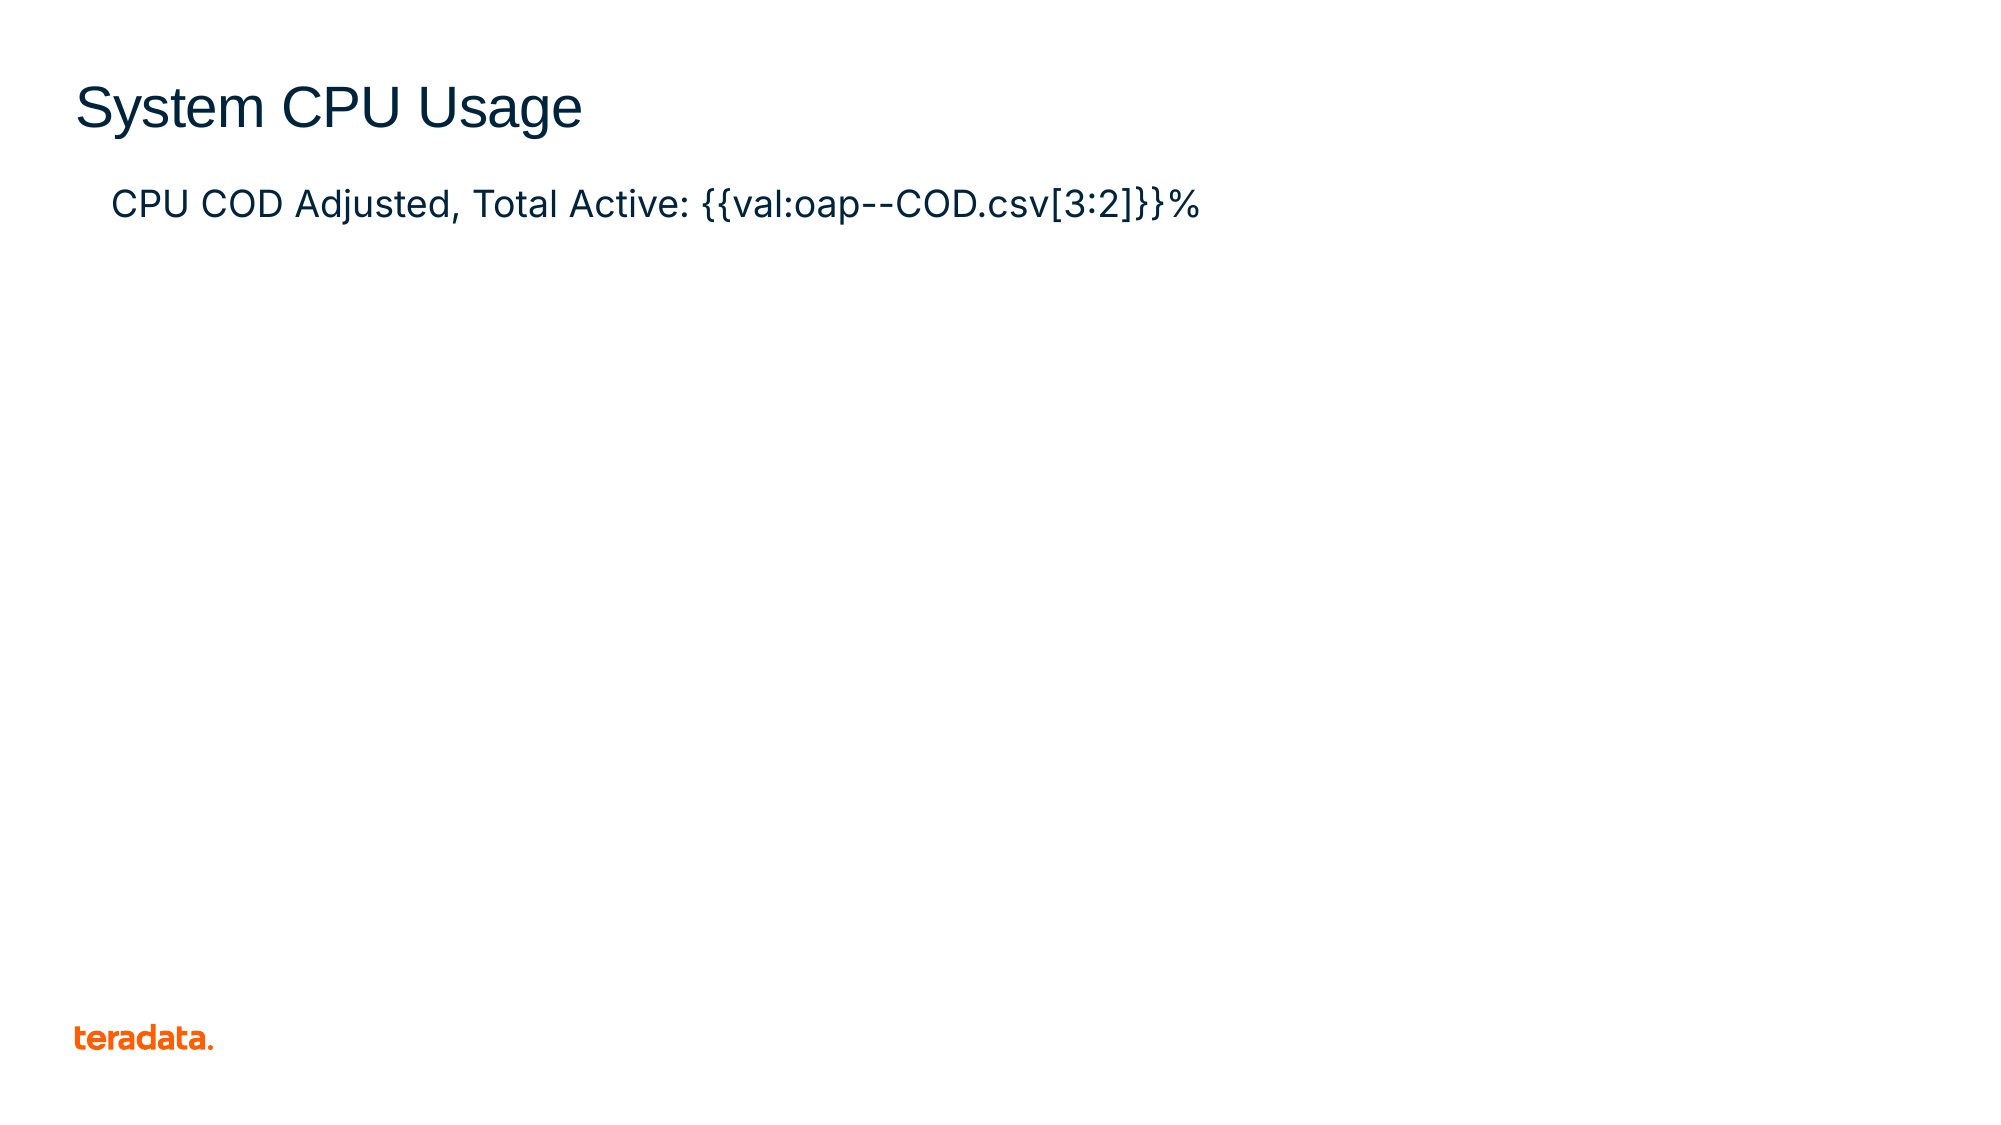

# System CPU Usage
CPU COD Adjusted, Total Active: {{val:oap--COD.csv[3:2]}}%

{{pic:vhc--system_cpu_by_day_stacked_wCOD.png}}